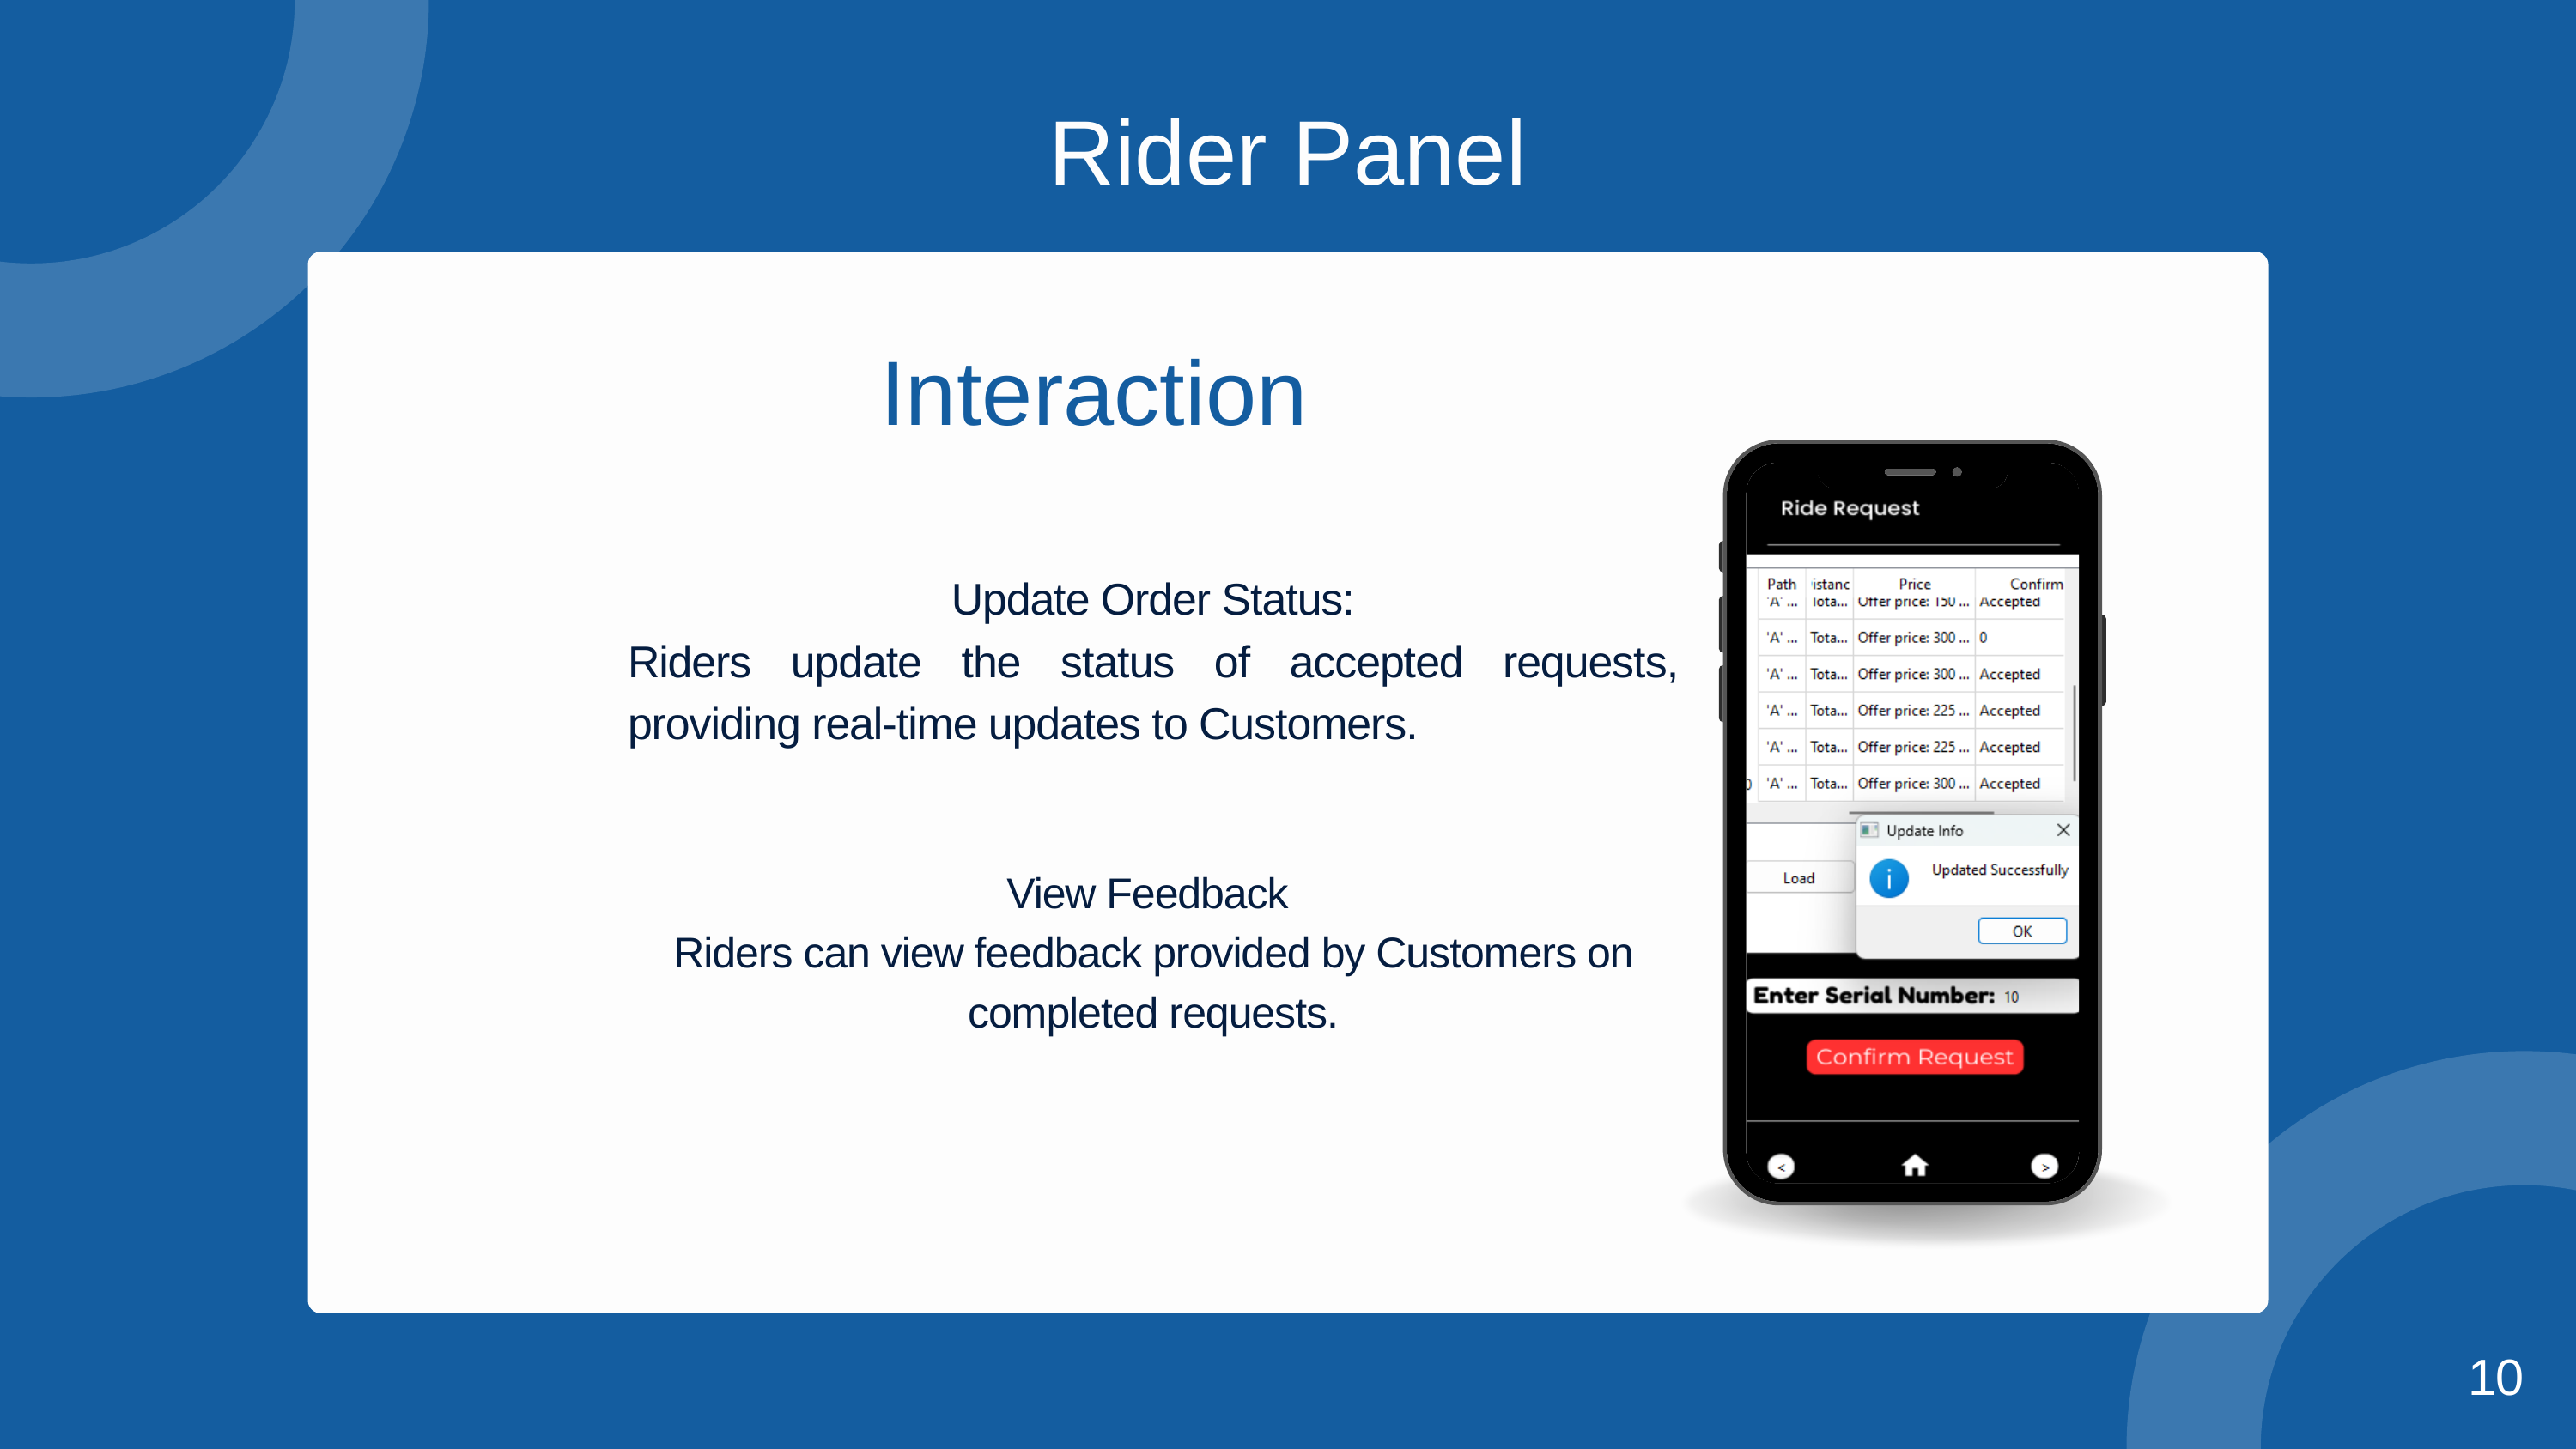

Rider Panel

Interaction

Update Order Status:
Riders update the status of accepted requests, providing real-time updates to Customers.
View Feedback
Riders can view feedback provided by Customers on completed requests.

10